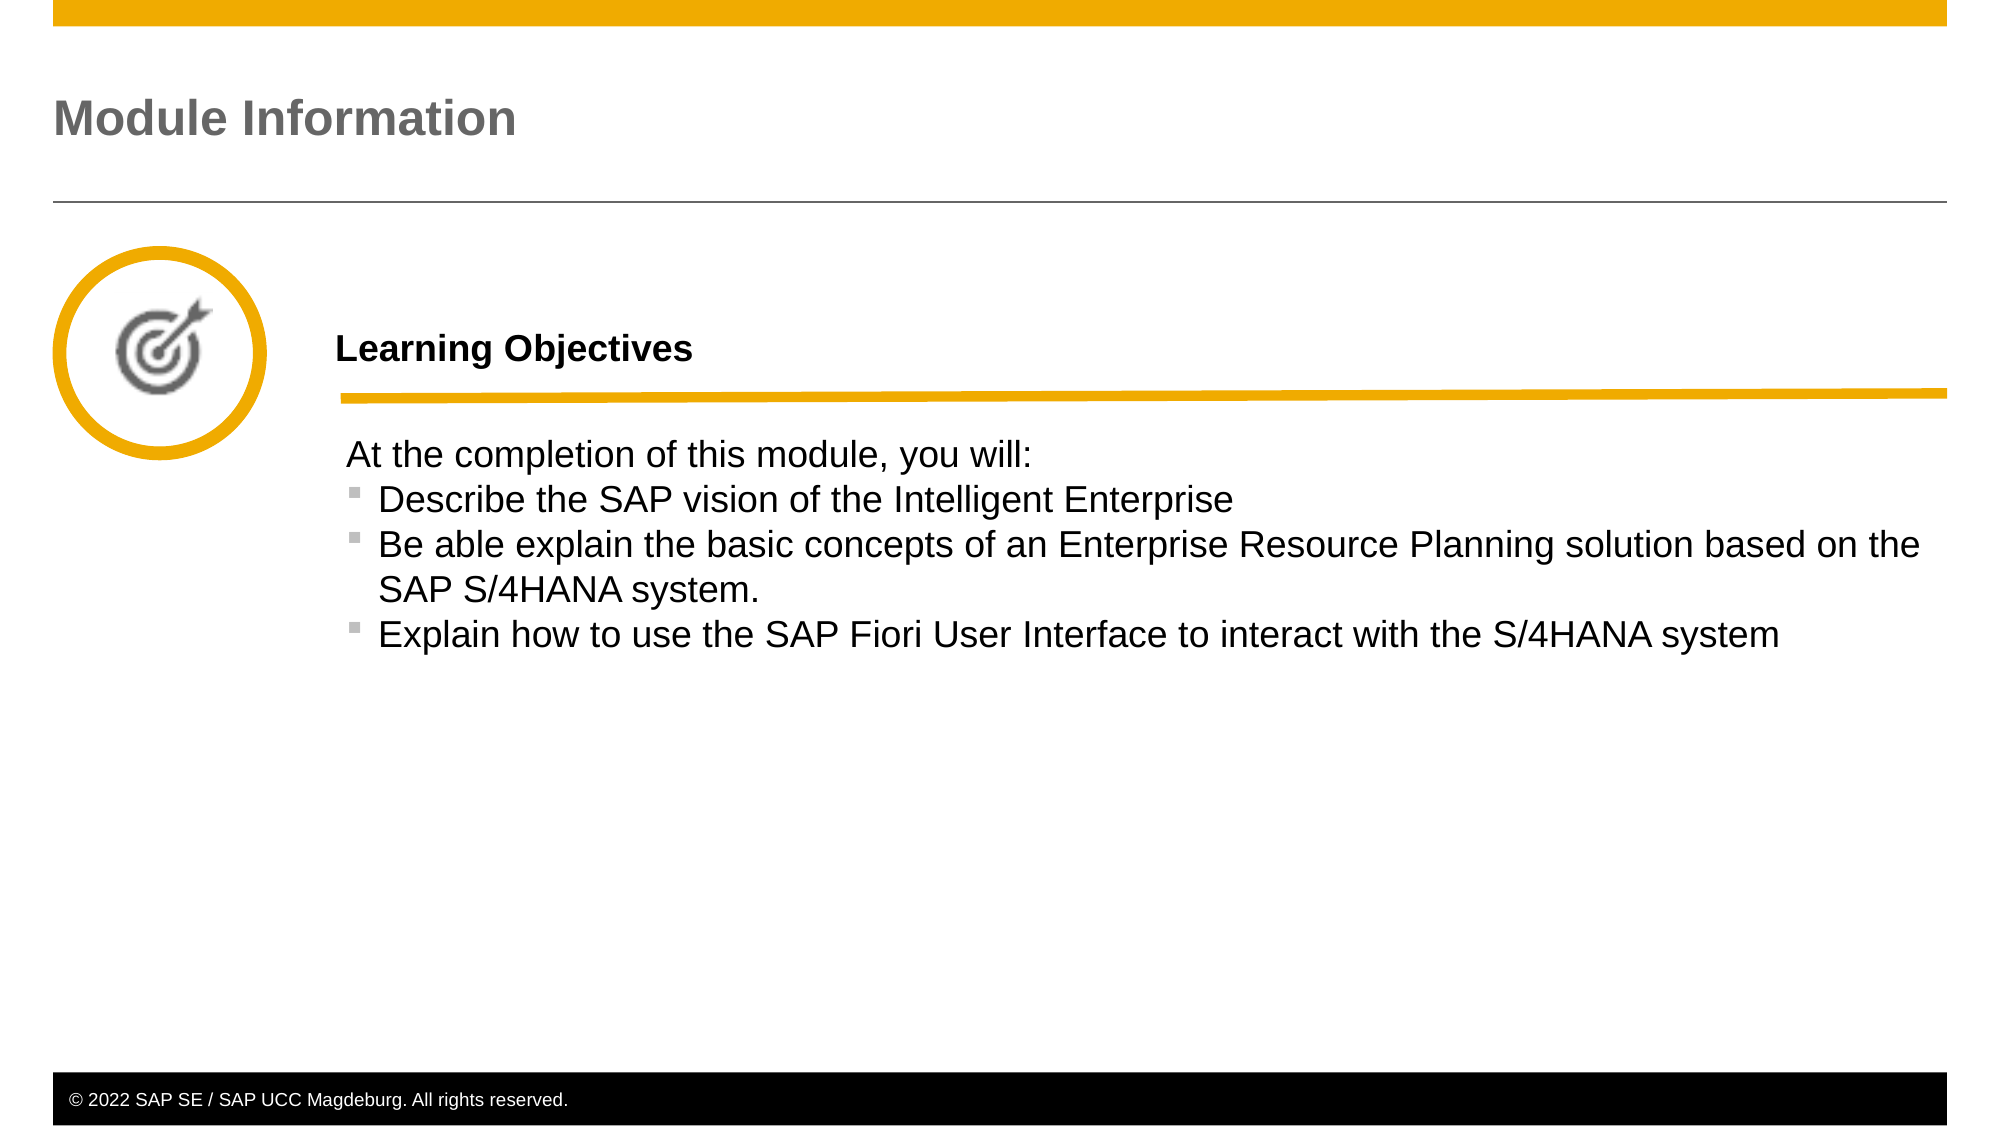

At the completion of this module, you will:
Describe the SAP vision of the Intelligent Enterprise
Be able explain the basic concepts of an Enterprise Resource Planning solution based on the SAP S/4HANA system.
Explain how to use the SAP Fiori User Interface to interact with the S/4HANA system